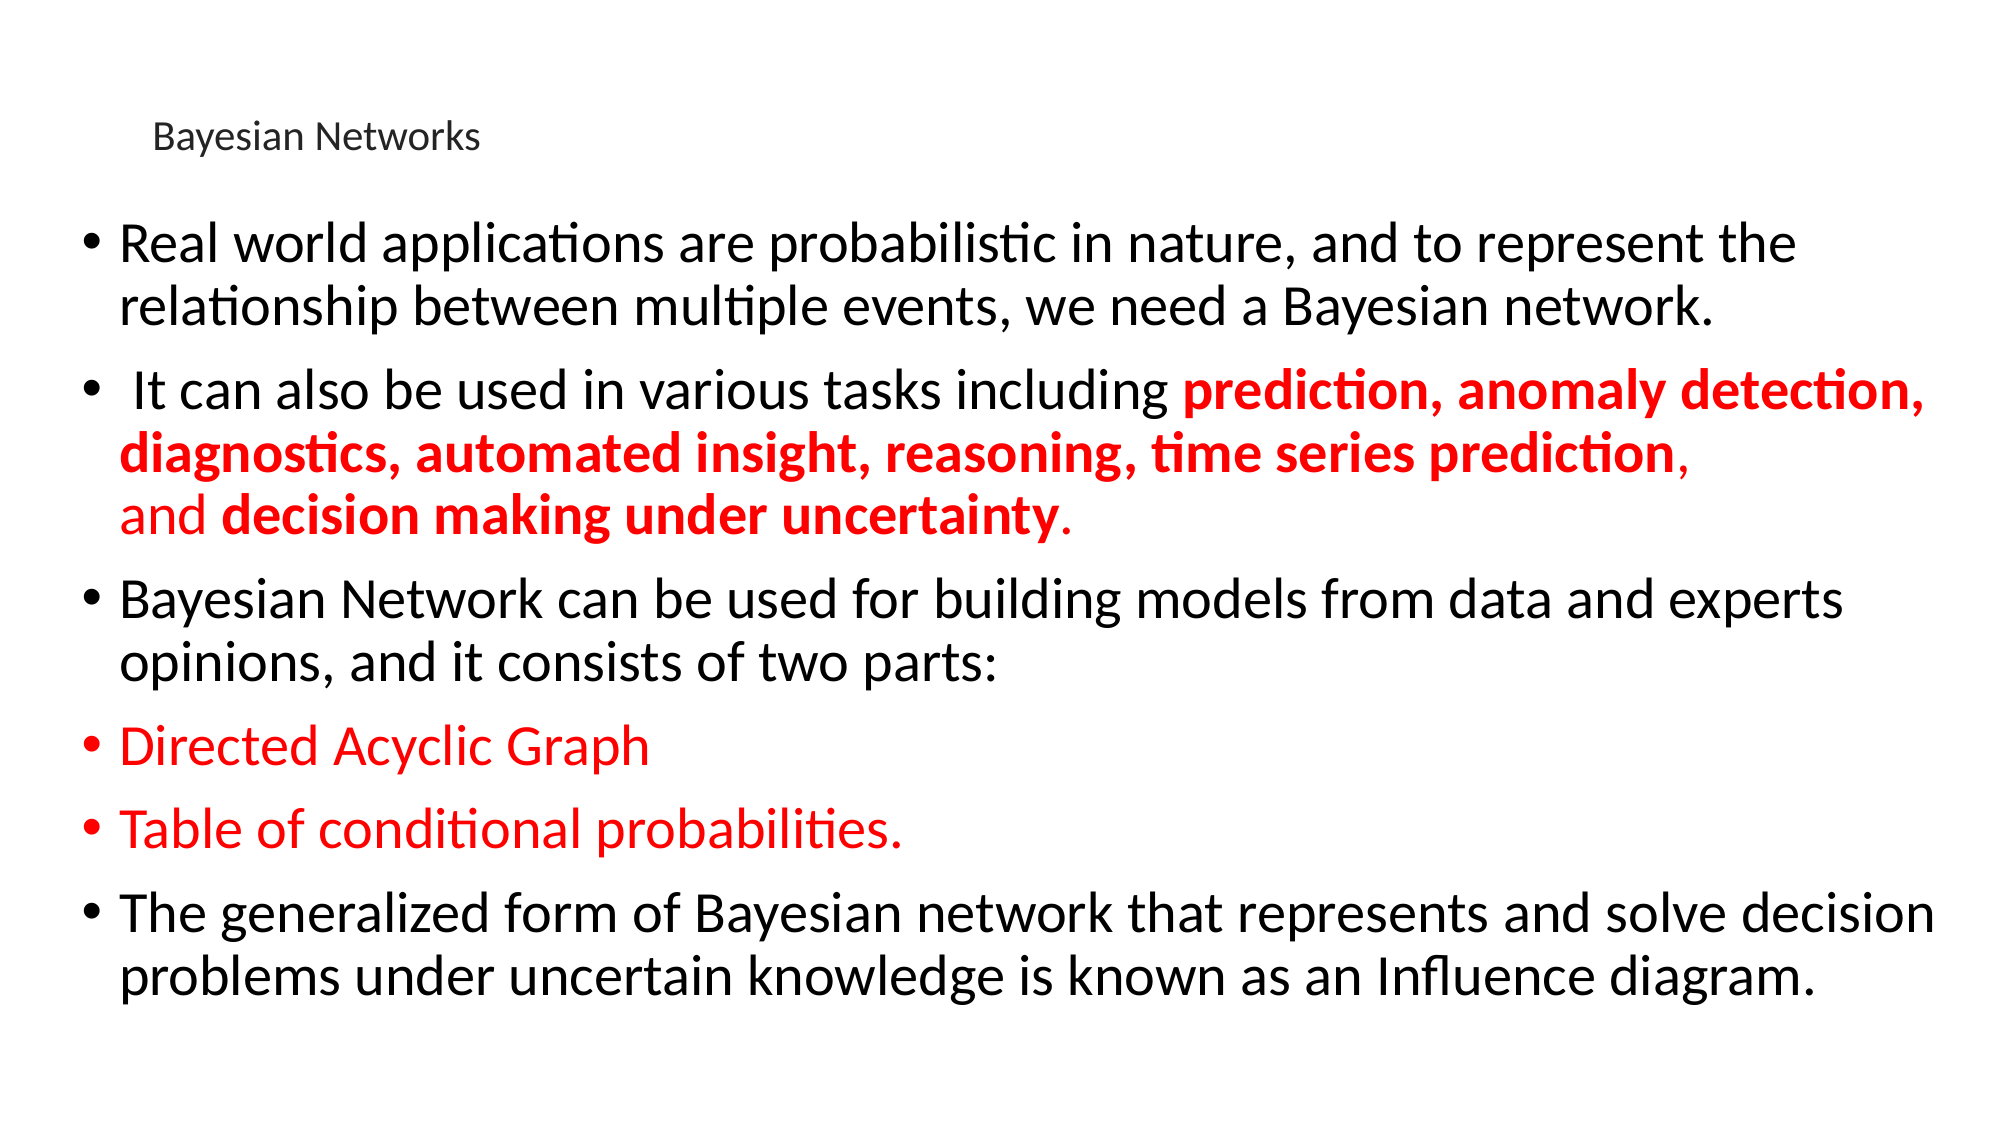

# Bayesian Networks

Real world applications are probabilistic in nature, and to represent the relationship between multiple events, we need a Bayesian network.
 It can also be used in various tasks including prediction, anomaly detection, diagnostics, automated insight, reasoning, time series prediction, and decision making under uncertainty.
Bayesian Network can be used for building models from data and experts opinions, and it consists of two parts:
Directed Acyclic Graph
Table of conditional probabilities.
The generalized form of Bayesian network that represents and solve decision problems under uncertain knowledge is known as an Influence diagram.